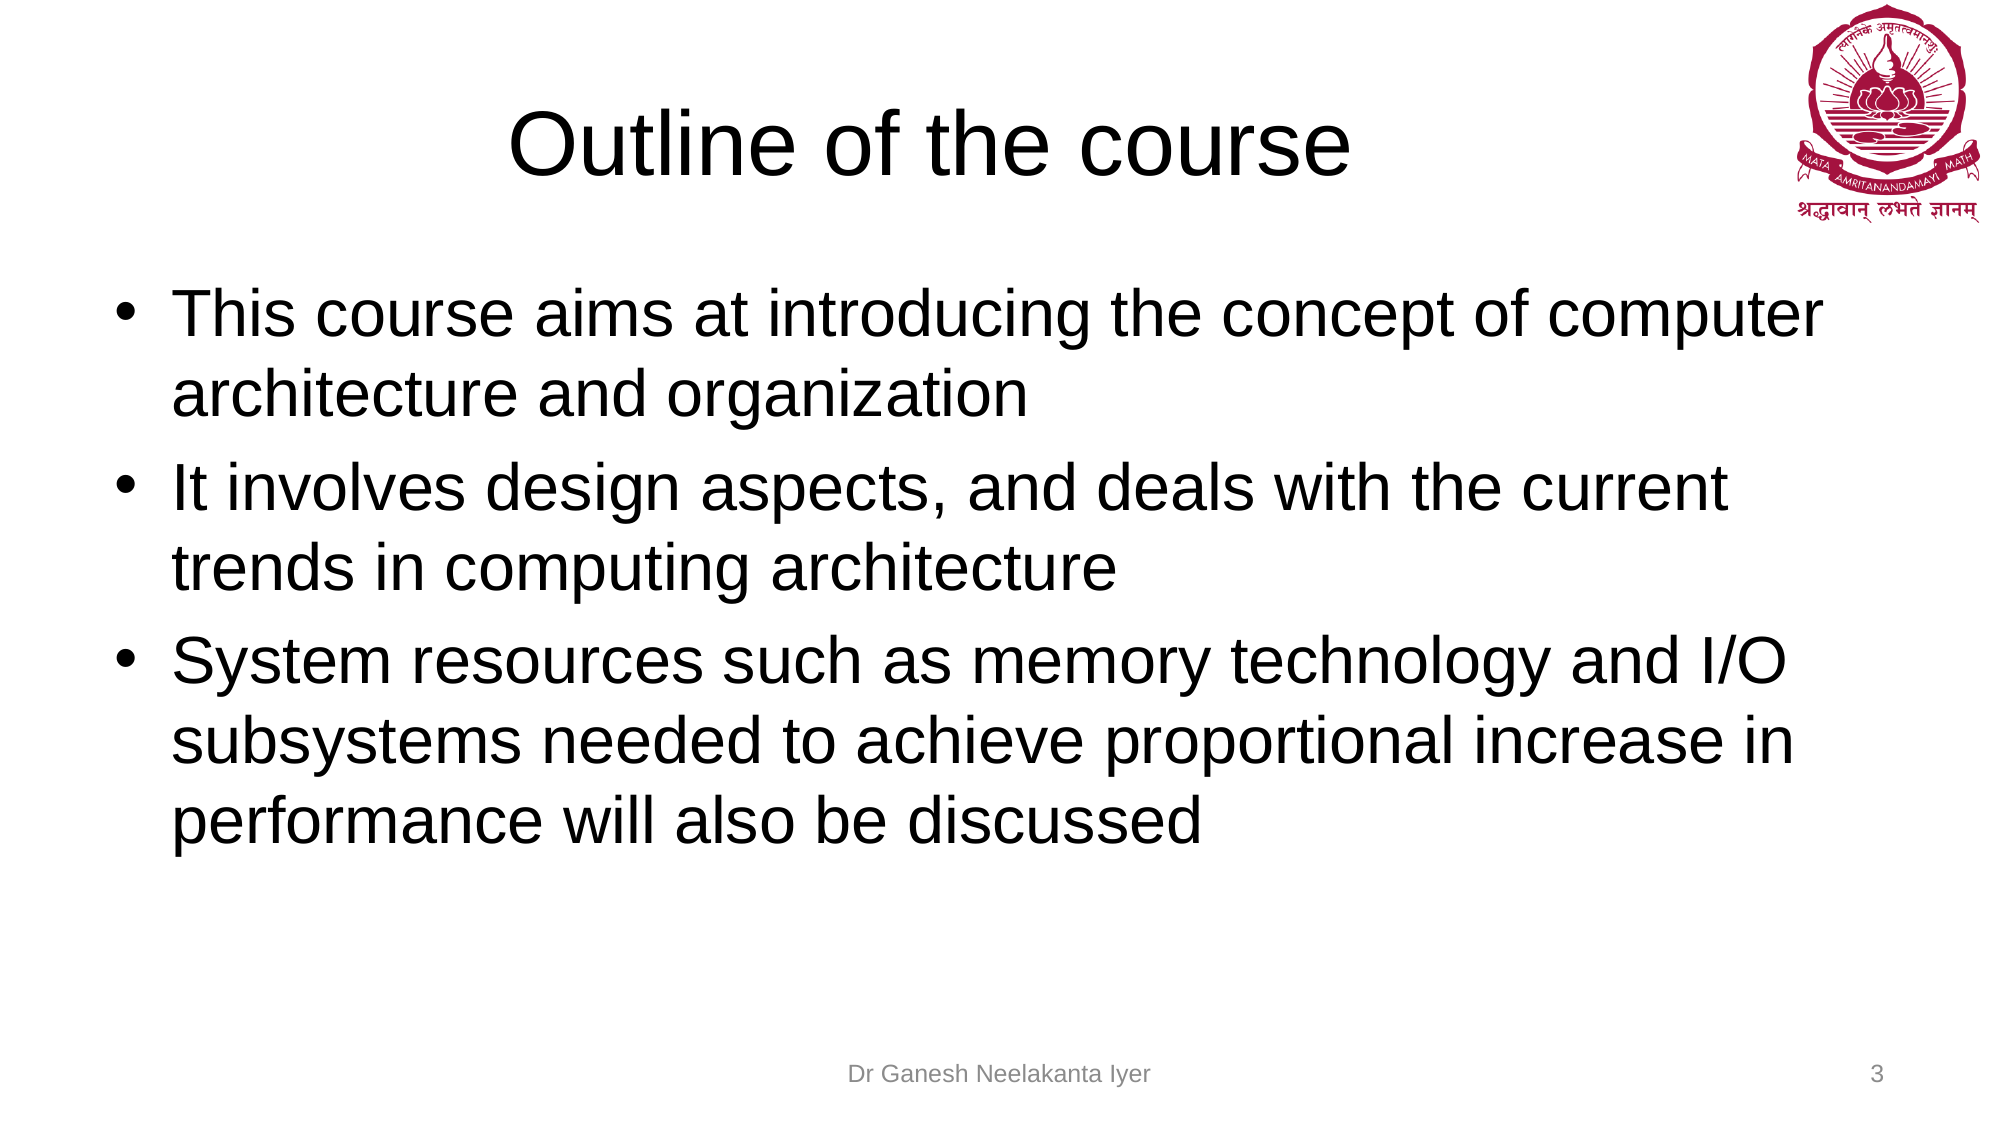

# Outline of the course
This course aims at introducing the concept of computer architecture and organization
It involves design aspects, and deals with the current trends in computing architecture
System resources such as memory technology and I/O subsystems needed to achieve proportional increase in performance will also be discussed
Dr Ganesh Neelakanta Iyer
3